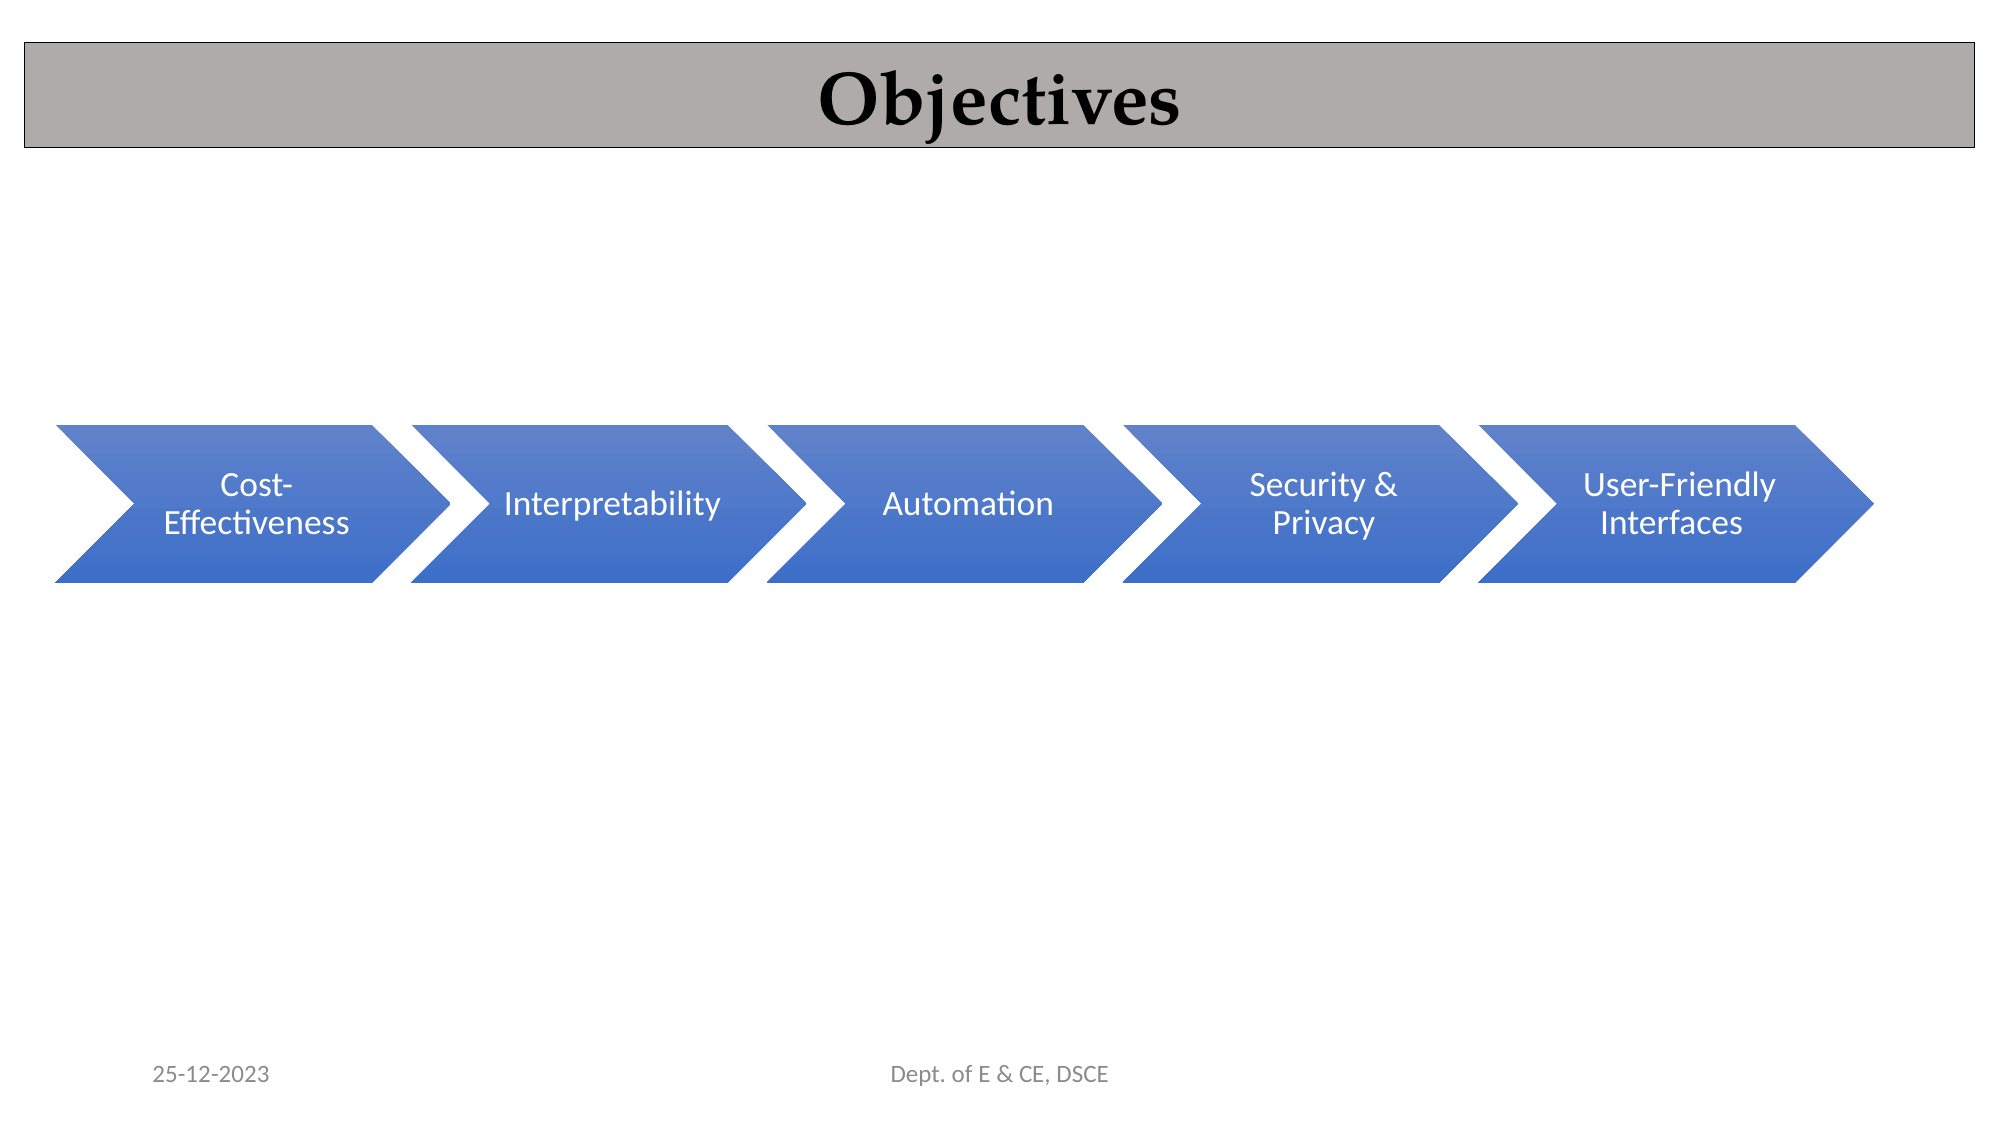

Objectives
Cost-Effectiveness
Interpretability
Automation
Security & Privacy
User-Friendly Interfaces
25-12-2023
Dept. of E & CE, DSCE